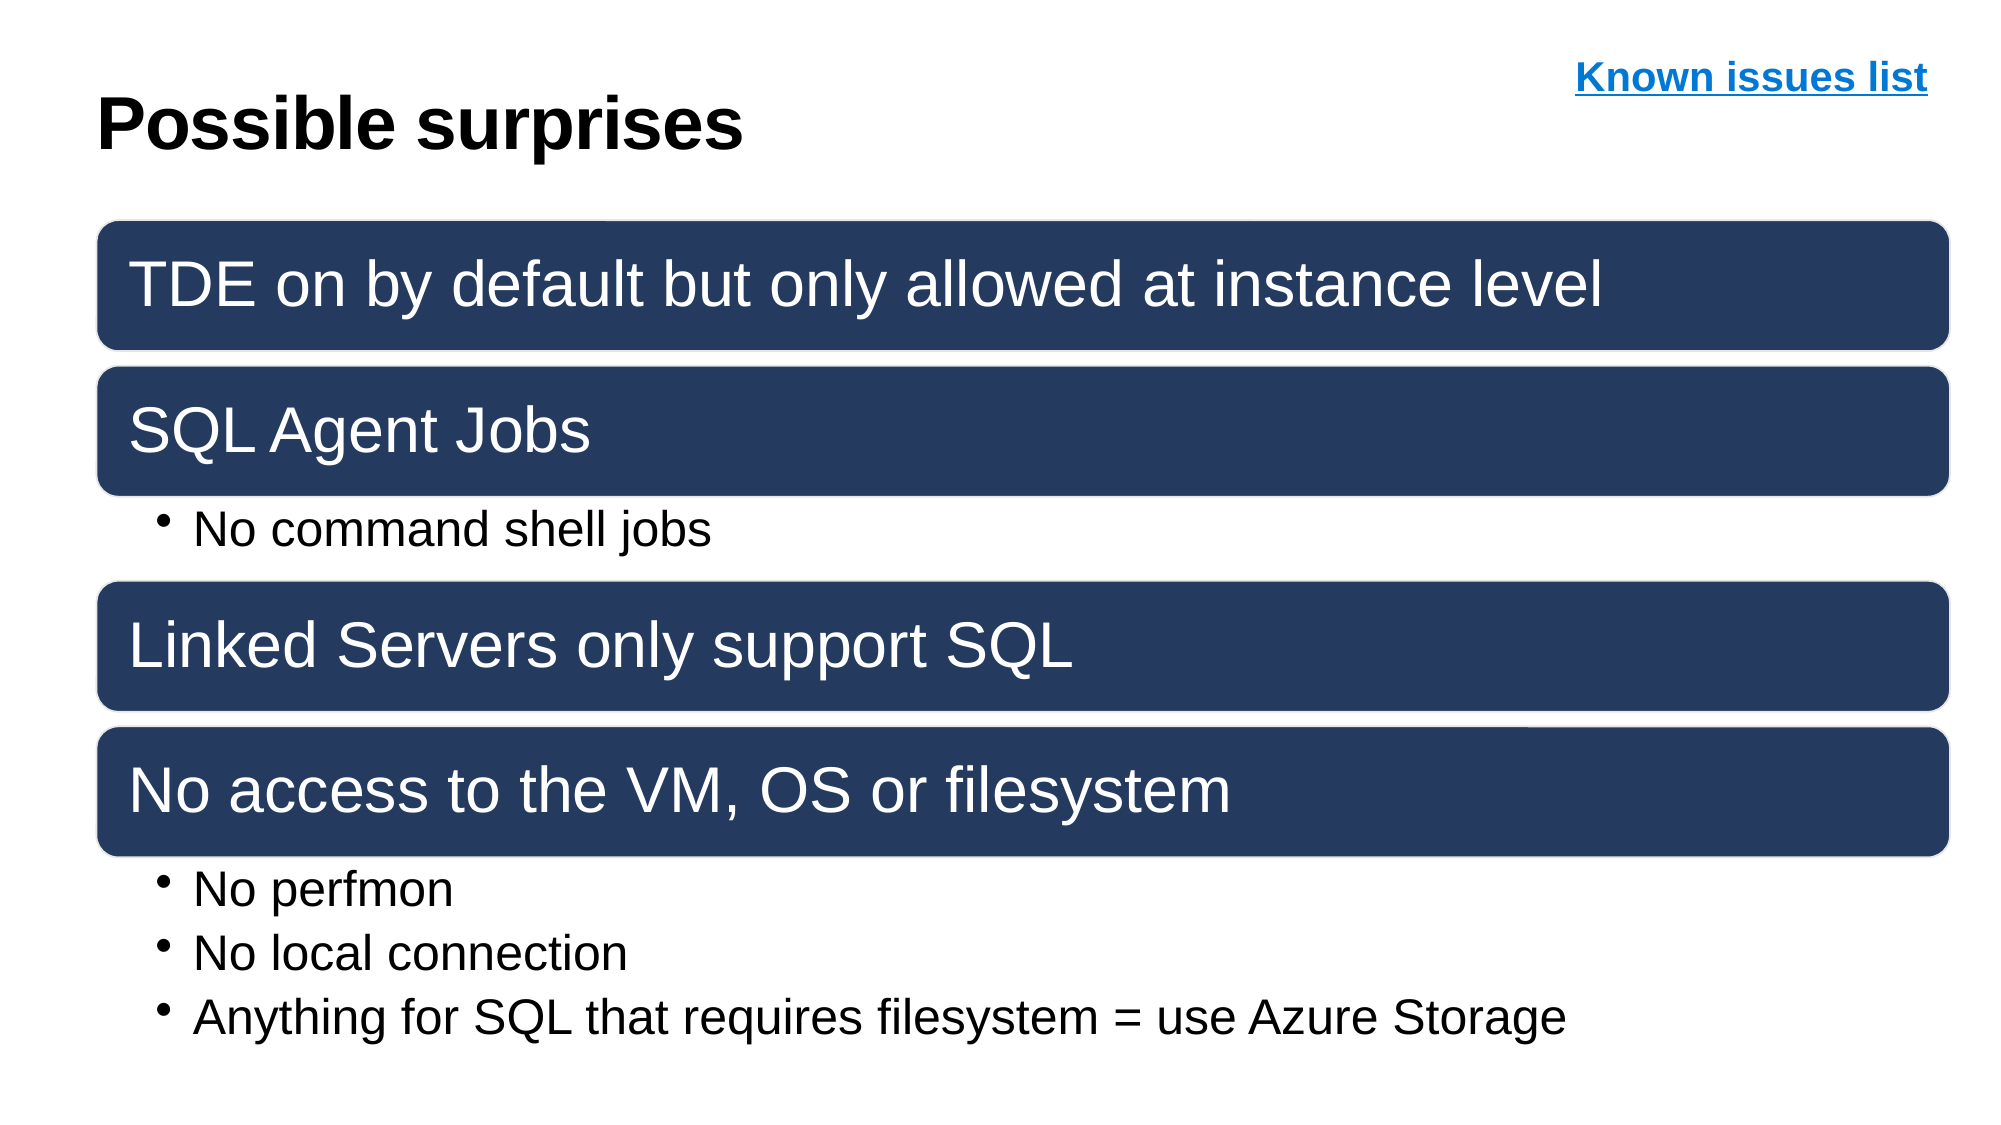

Known issues list
# Possible surprises
TDE on by default but only allowed at instance level
SQL Agent Jobs
No command shell jobs
Linked Servers only support SQL
No access to the VM, OS or filesystem
No perfmon
No local connection
Anything for SQL that requires filesystem = use Azure Storage